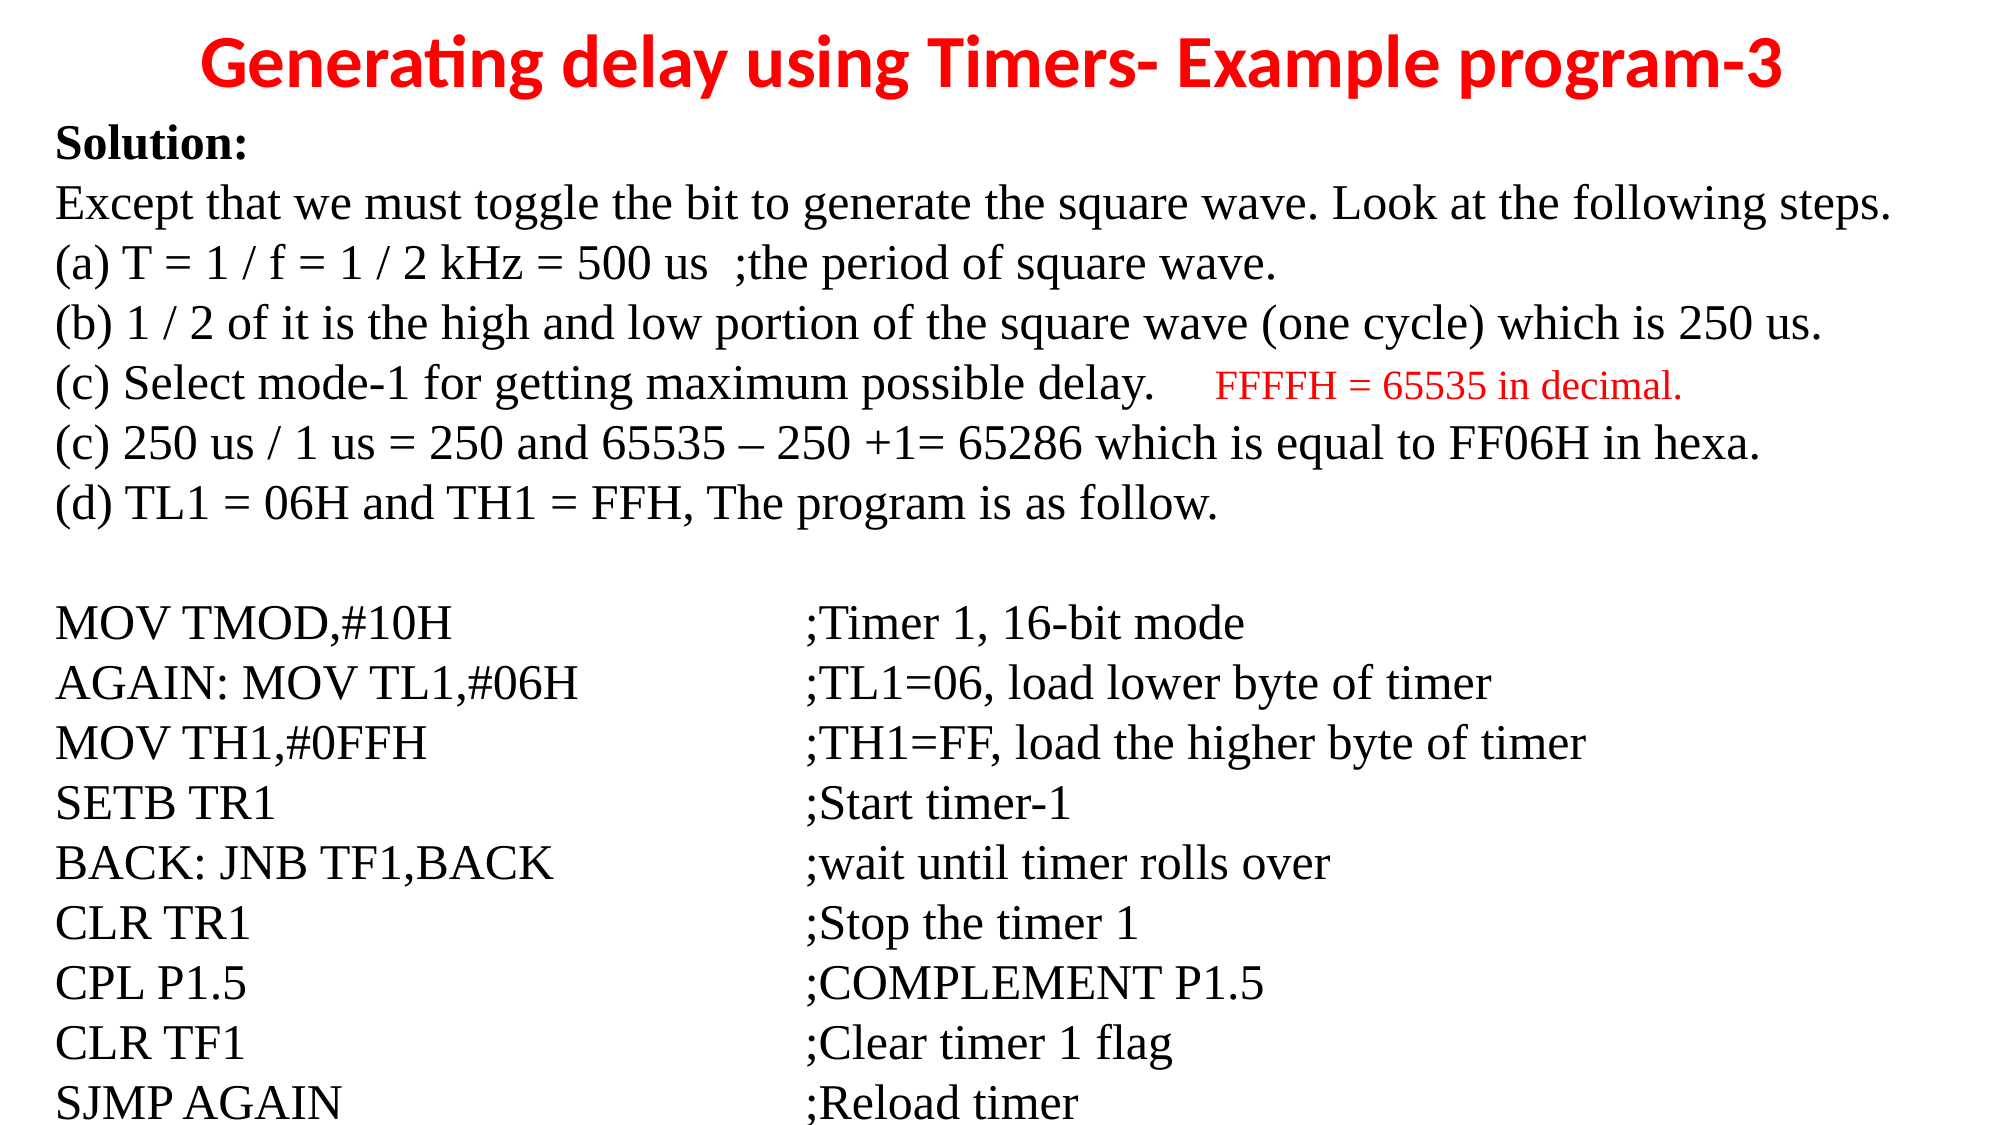

# Generating delay using Timers- Example program-3
Solution:
Except that we must toggle the bit to generate the square wave. Look at the following steps.
(a) T = 1 / f = 1 / 2 kHz = 500 us  ;the period of square wave.
(b) 1 / 2 of it is the high and low portion of the square wave (one cycle) which is 250 us.
(c) Select mode-1 for getting maximum possible delay.
(c) 250 us / 1 us = 250 and 65535 – 250 +1= 65286 which is equal to FF06H in hexa.
(d) TL1 = 06H and TH1 = FFH, The program is as follow.

MOV TMOD,#10H 			;Timer 1, 16-bit mode
AGAIN: MOV TL1,#06H 		;TL1=06, load lower byte of timer
MOV TH1,#0FFH 			;TH1=FF, load the higher byte of timer
SETB TR1 				;Start timer-1
BACK: JNB TF1,BACK 		;wait until timer rolls over
CLR TR1 				;Stop the timer 1
CPL P1.5 				;COMPLEMENT P1.5
CLR TF1 				;Clear timer 1 flag
SJMP AGAIN 			;Reload timer
FFFFH = 65535 in decimal.